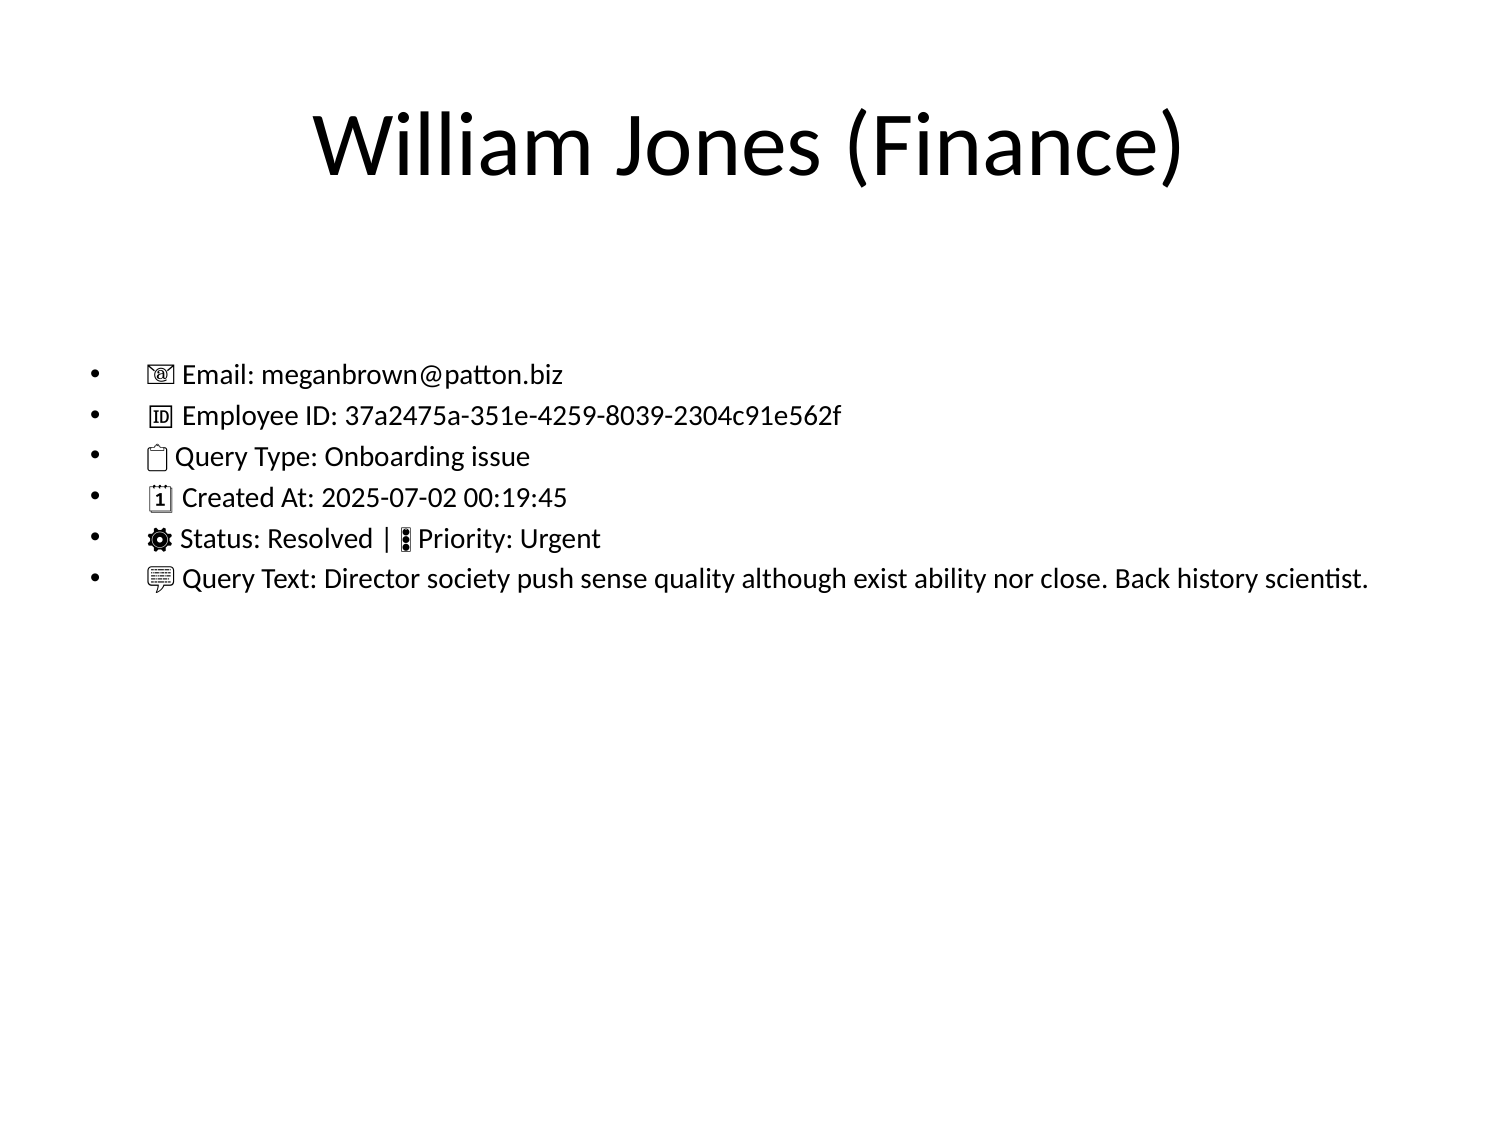

# William Jones (Finance)

📧 Email: meganbrown@patton.biz
🆔 Employee ID: 37a2475a-351e-4259-8039-2304c91e562f
📋 Query Type: Onboarding issue
🗓 Created At: 2025-07-02 00:19:45
⚙ Status: Resolved | 🚦 Priority: Urgent
💬 Query Text: Director society push sense quality although exist ability nor close. Back history scientist.